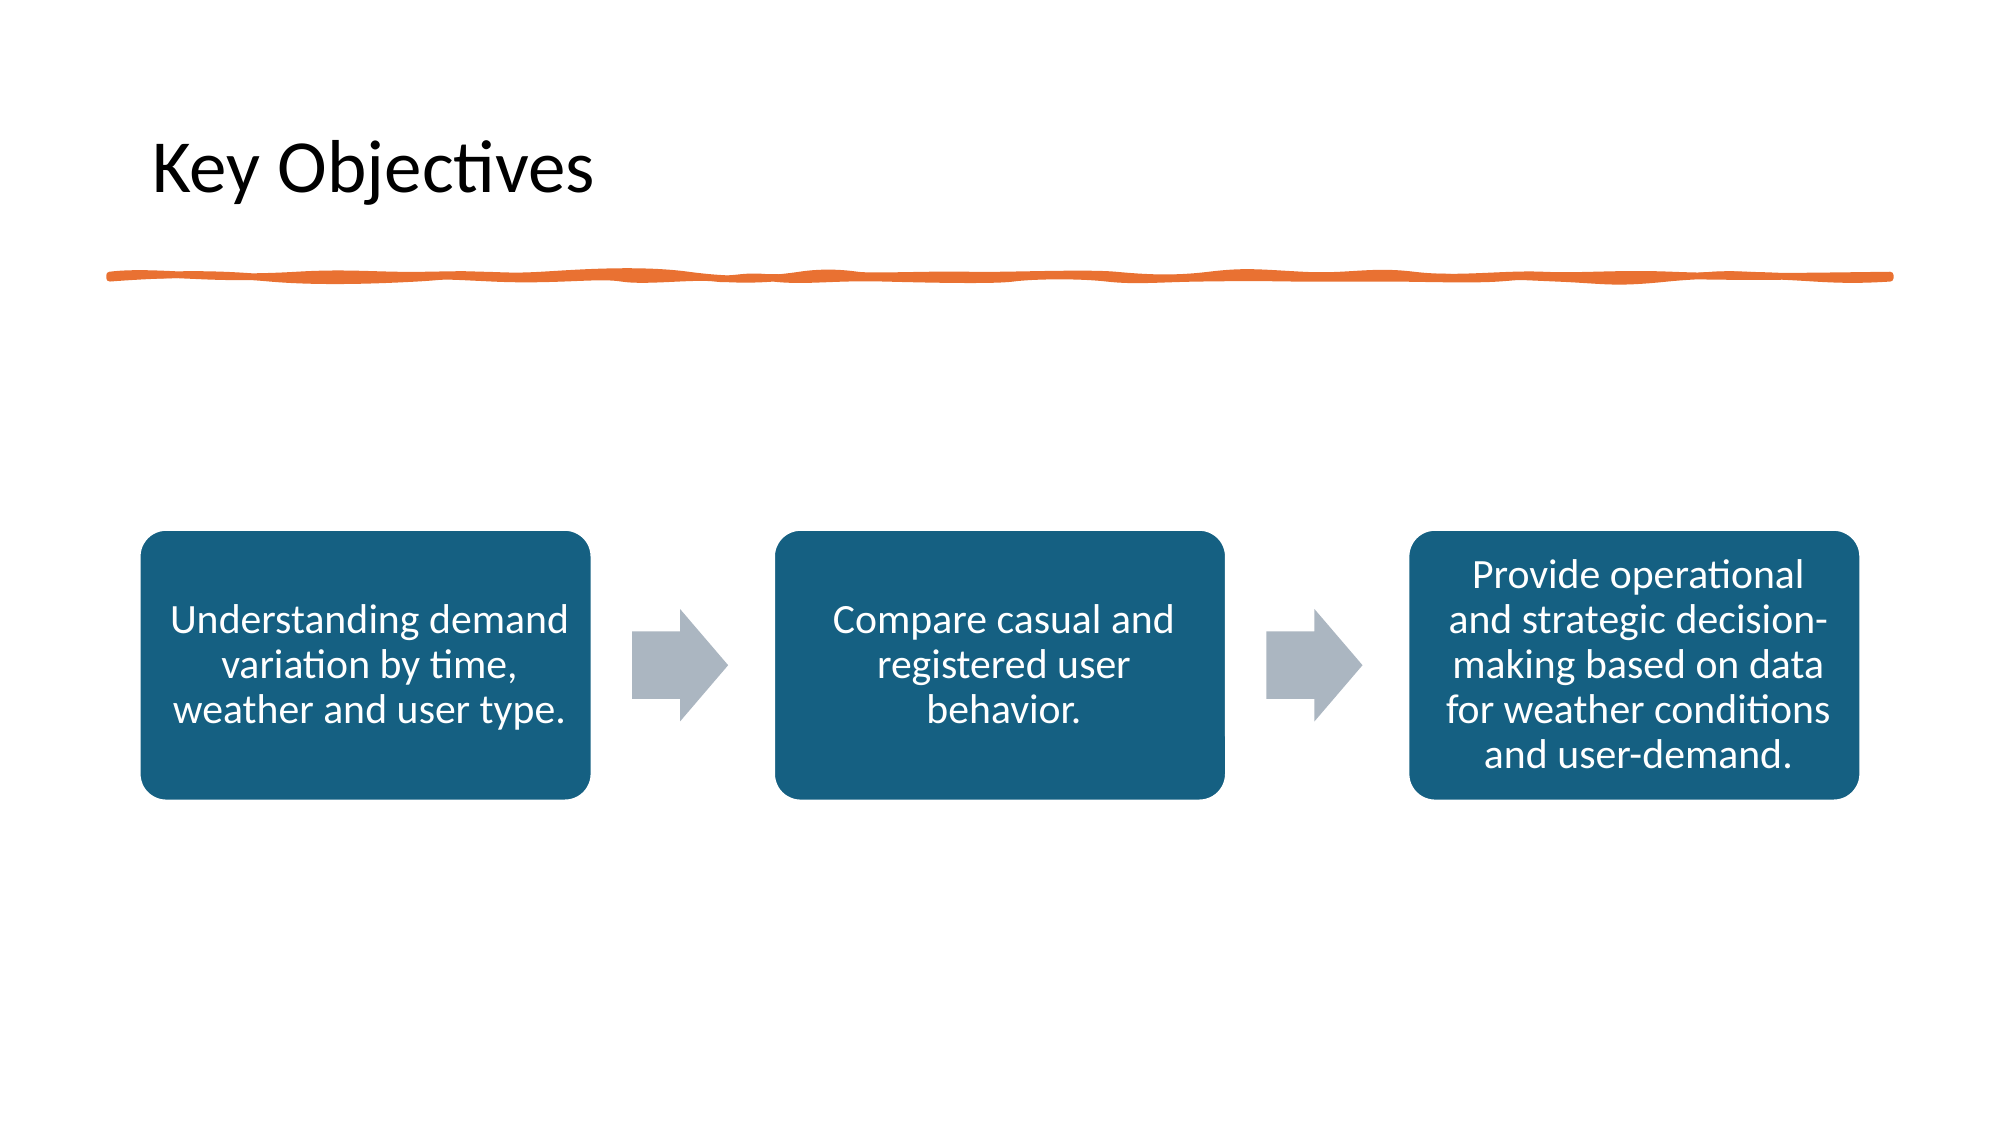

# Key Objectives

Understanding demand variation by time, weather and user type.

Compare casual and registered user behavior.

Provide operational and strategic decision-making based on data for weather conditions and user-demand.